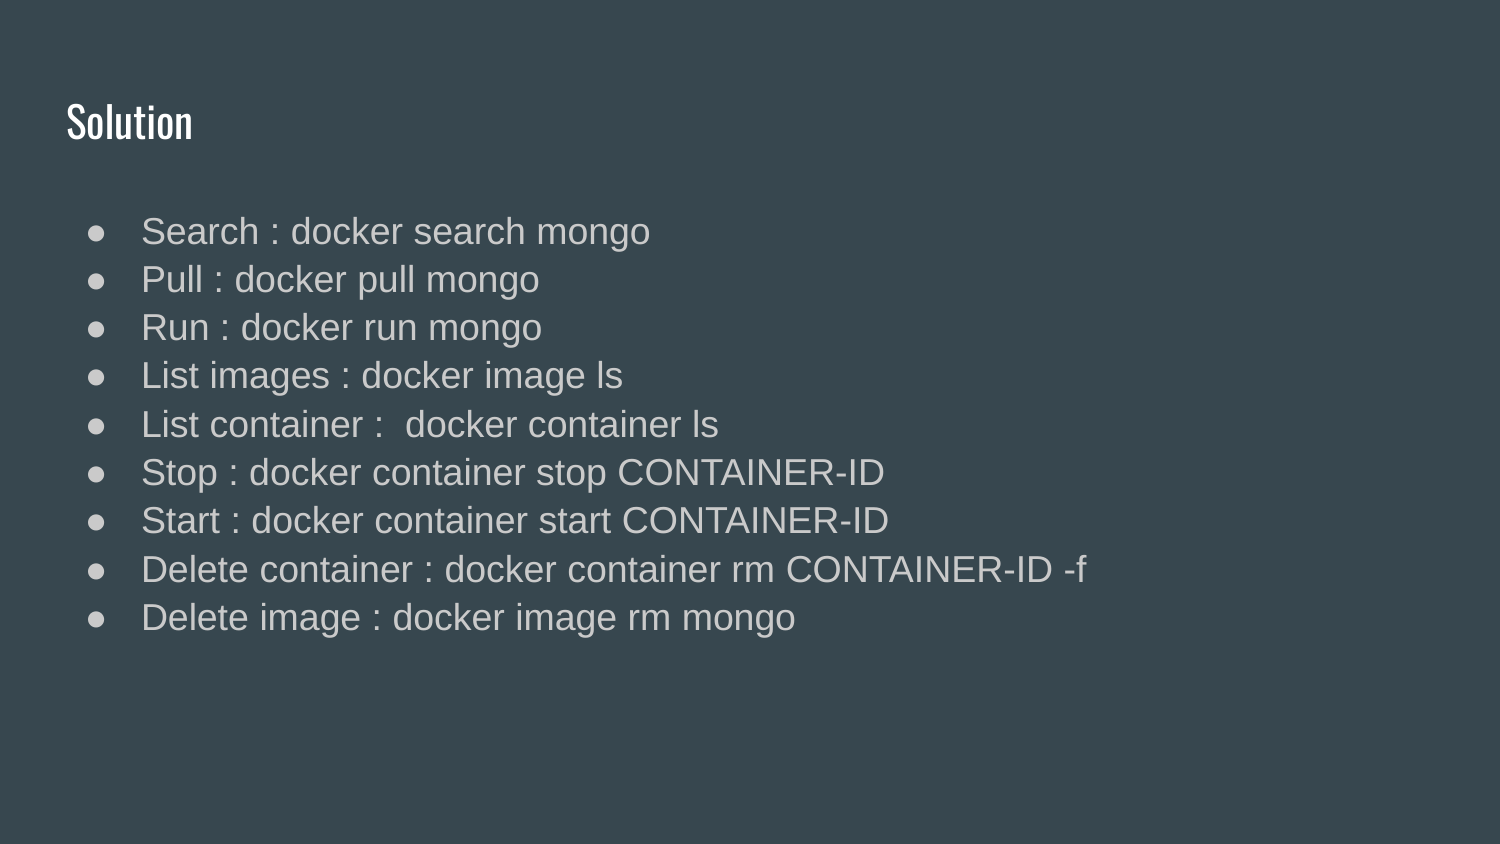

# Solution
Search : docker search mongo
Pull : docker pull mongo
Run : docker run mongo
List images : docker image ls
List container :  docker container ls
Stop : docker container stop CONTAINER-ID
Start : docker container start CONTAINER-ID
Delete container : docker container rm CONTAINER-ID -f
Delete image : docker image rm mongo